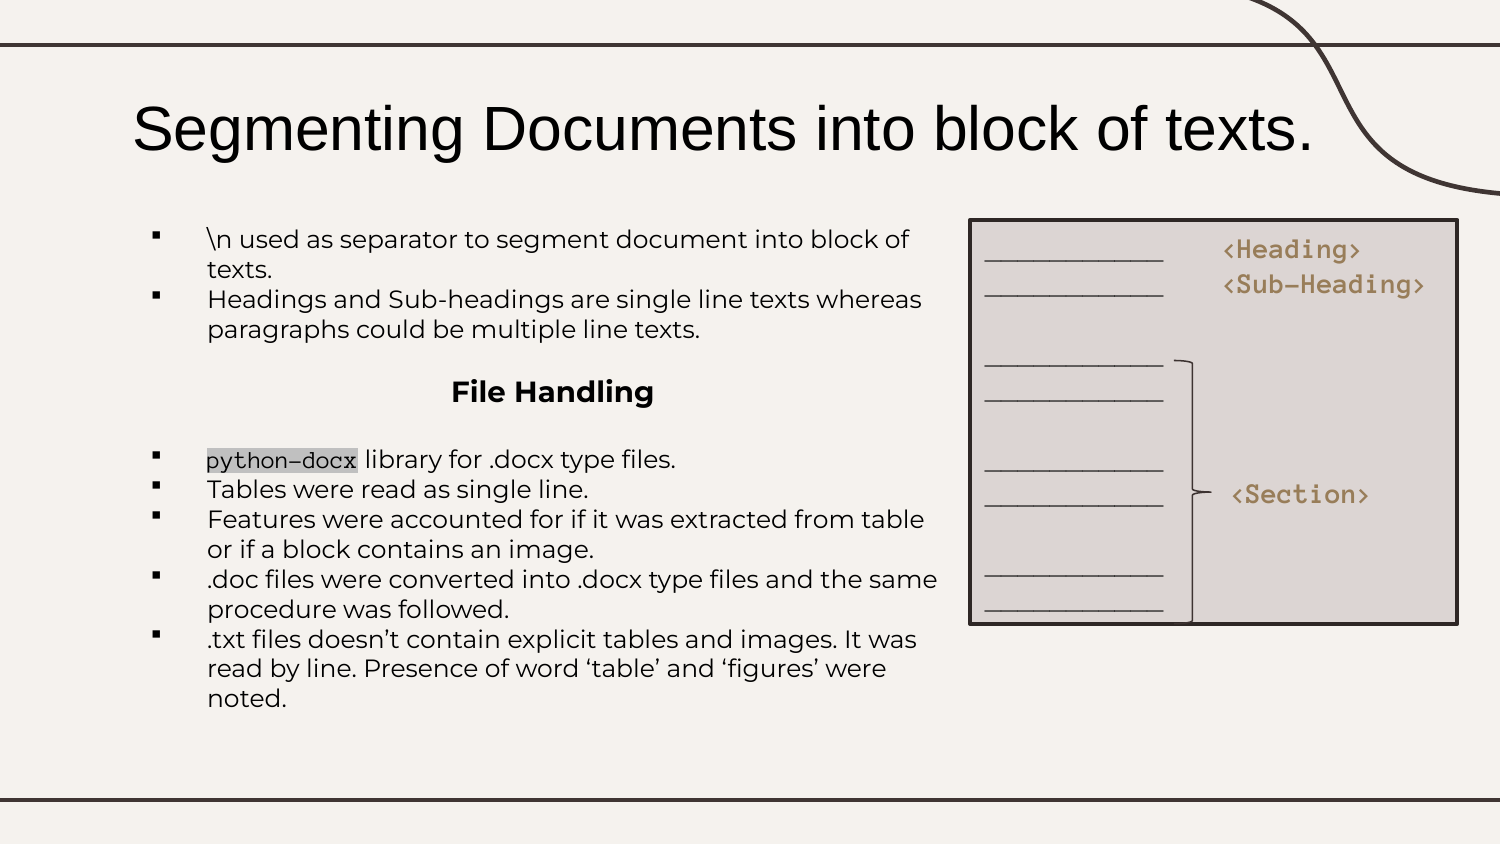

# Segmenting Documents into block of texts.
\n used as separator to segment document into block of texts.
Headings and Sub-headings are single line texts whereas paragraphs could be multiple line texts.

File Handling

python-docx library for .docx type files.
Tables were read as single line.
Features were accounted for if it was extracted from table or if a block contains an image.
.doc files were converted into .docx type files and the same procedure was followed.
.txt files doesn’t contain explicit tables and images. It was read by line. Presence of word ‘table’ and ‘figures’ were noted.
___________       <Heading>
___________       <Sub-Heading>

___________
___________

___________
___________        <Section>

___________
___________